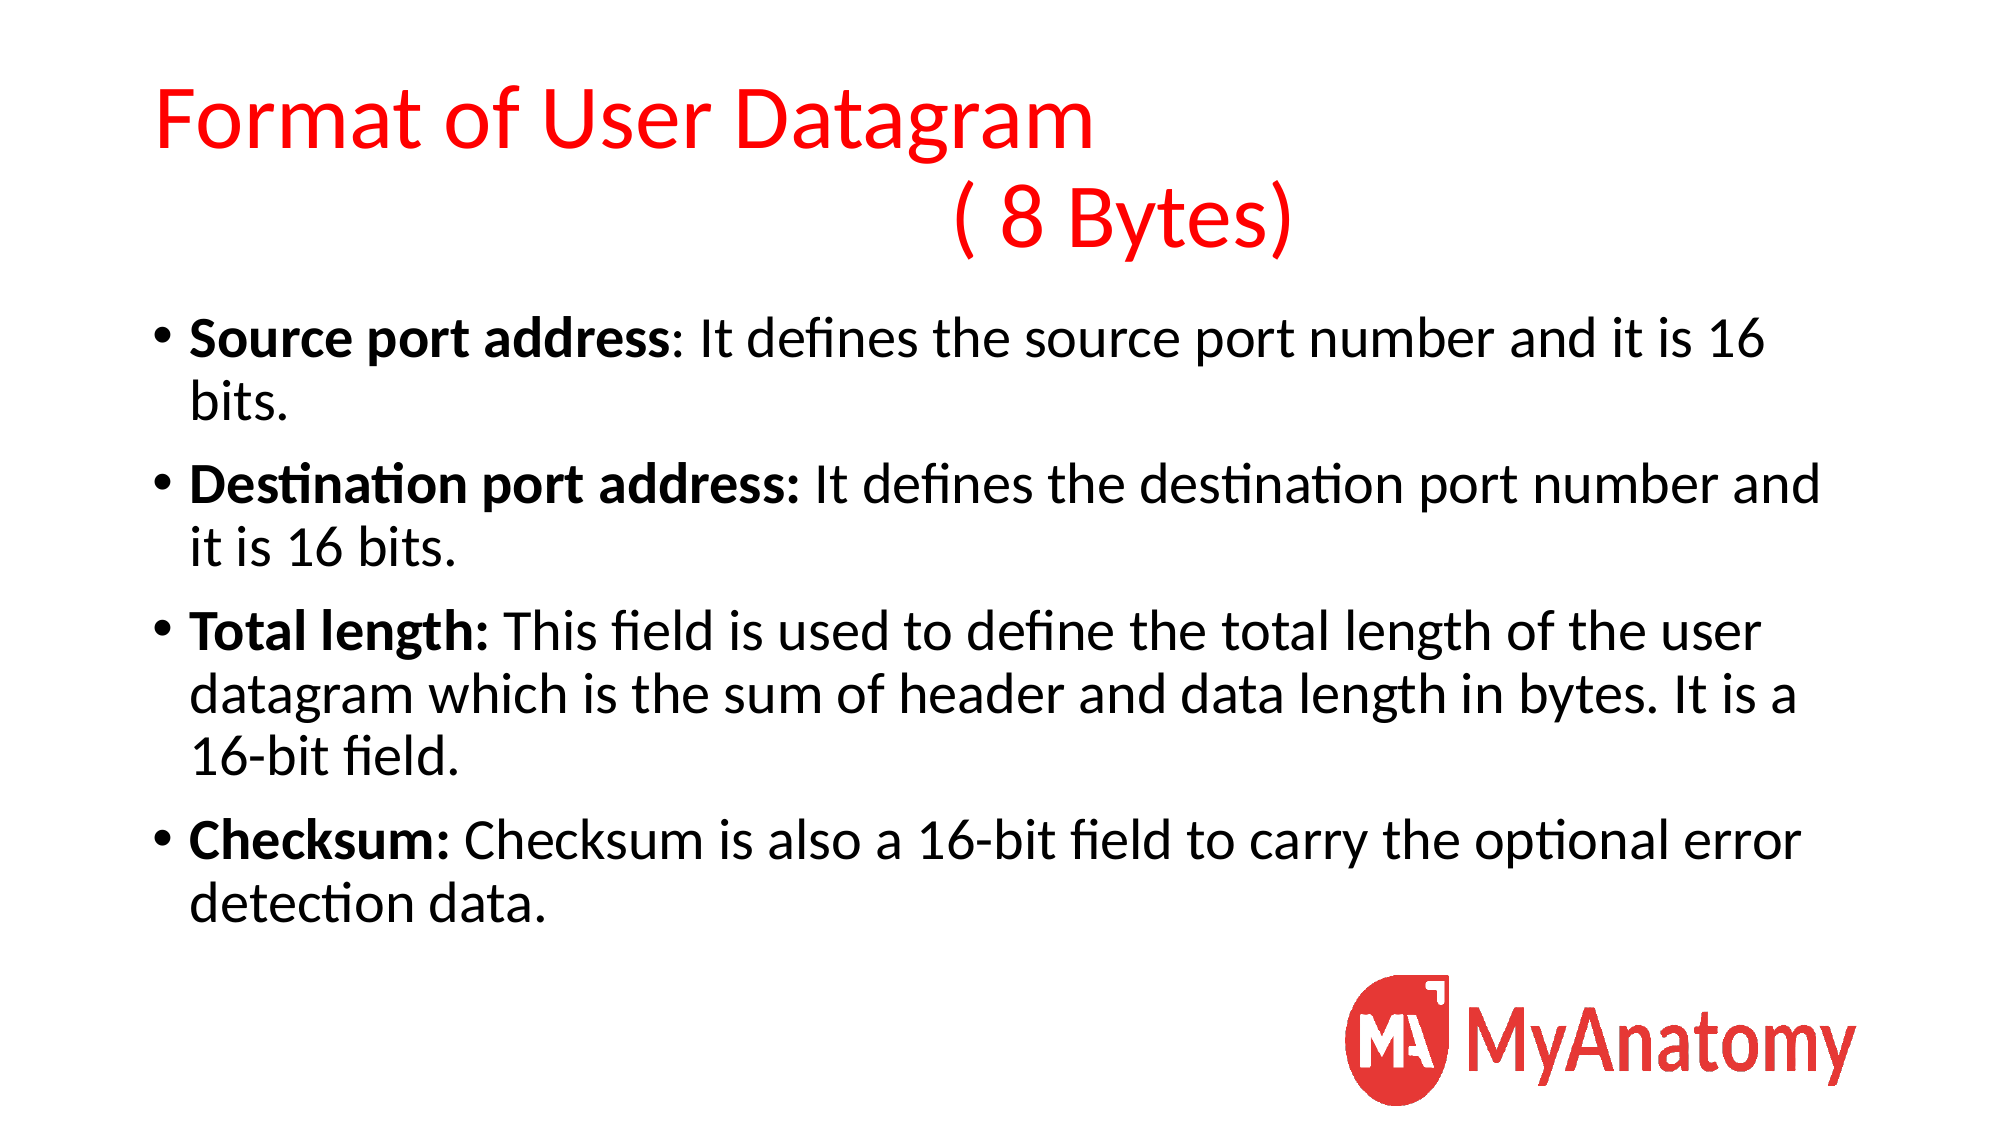

# Format of User Datagram                                                 ( 8 Bytes)
Source port address: It defines the source port number and it is 16 bits.
Destination port address: It defines the destination port number and it is 16 bits.
Total length: This field is used to define the total length of the user datagram which is the sum of header and data length in bytes. It is a 16-bit field.
Checksum: Checksum is also a 16-bit field to carry the optional error detection data.